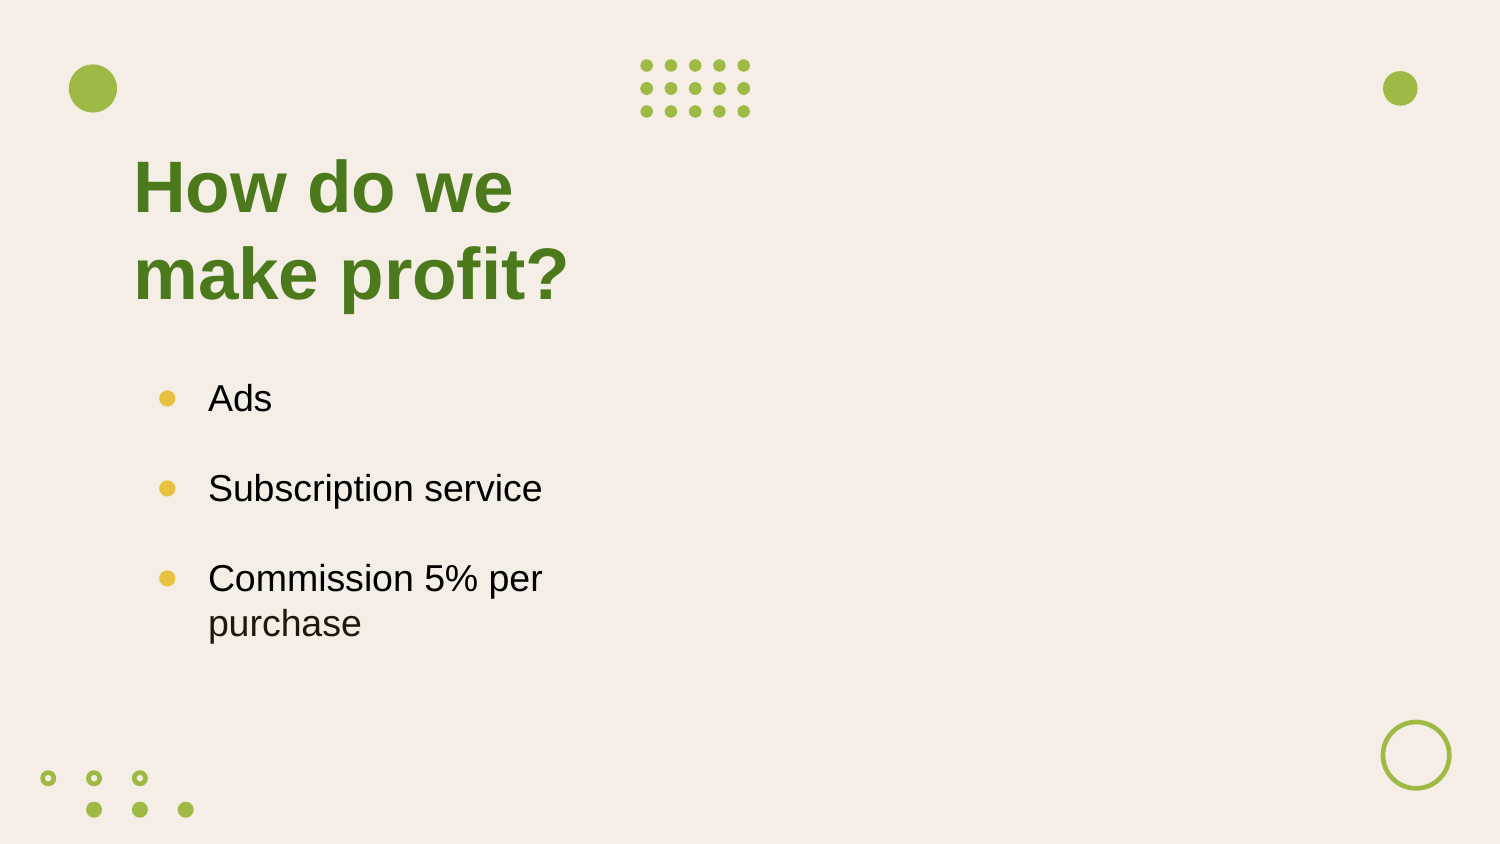

# How do we make profit?

Ads

Subscription service

Commission 5% per purchase